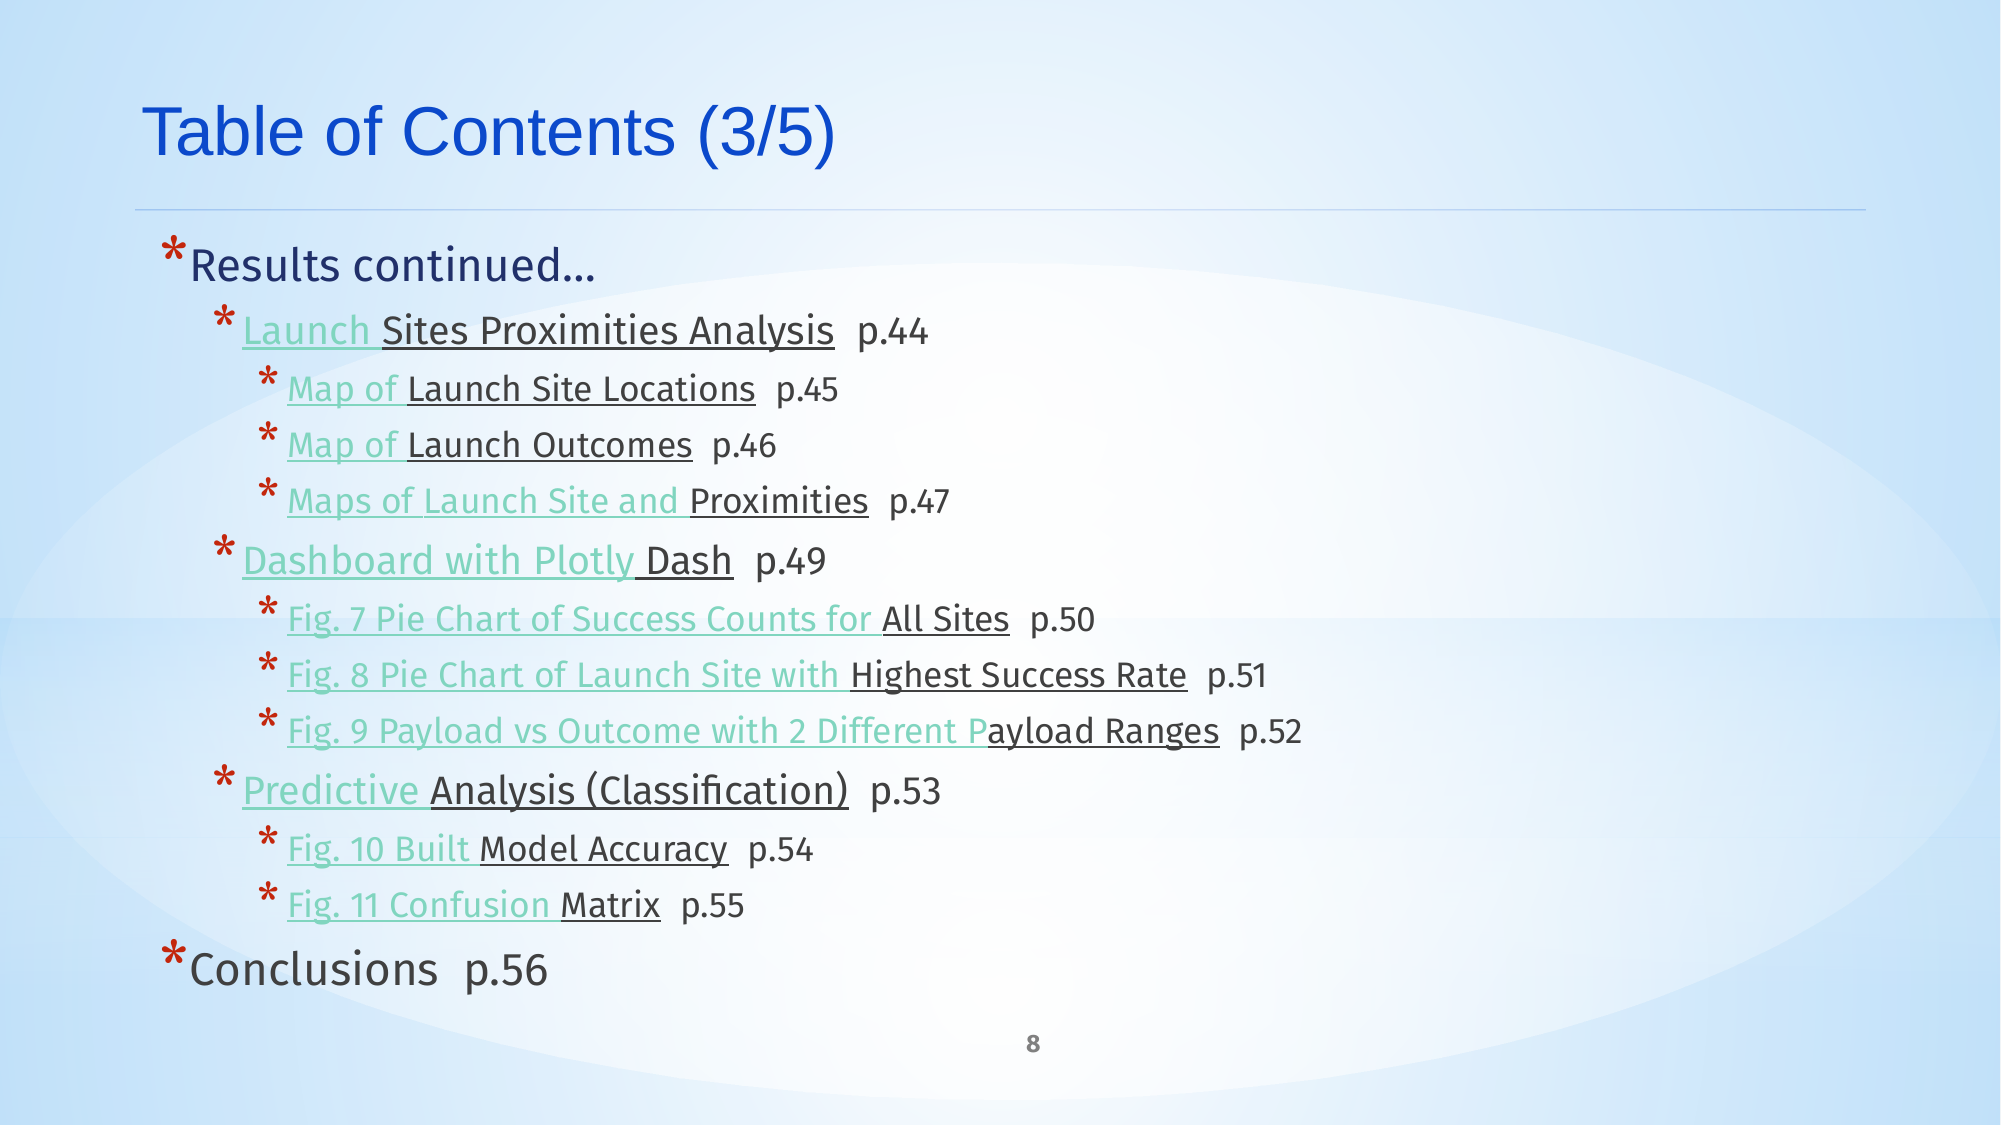

Table of Contents (3/5)
Results continued…
Launch Sites Proximities Analysis  p.44
Map of Launch Site Locations  p.45
Map of Launch Outcomes  p.46
Maps of Launch Site and Proximities  p.47
Dashboard with Plotly Dash  p.49
Fig. 7 Pie Chart of Success Counts for All Sites  p.50
Fig. 8 Pie Chart of Launch Site with Highest Success Rate  p.51
Fig. 9 Payload vs Outcome with 2 Different Payload Ranges  p.52
Predictive Analysis (Classification)  p.53
Fig. 10 Built Model Accuracy  p.54
Fig. 11 Confusion Matrix  p.55
Conclusions  p.56
8